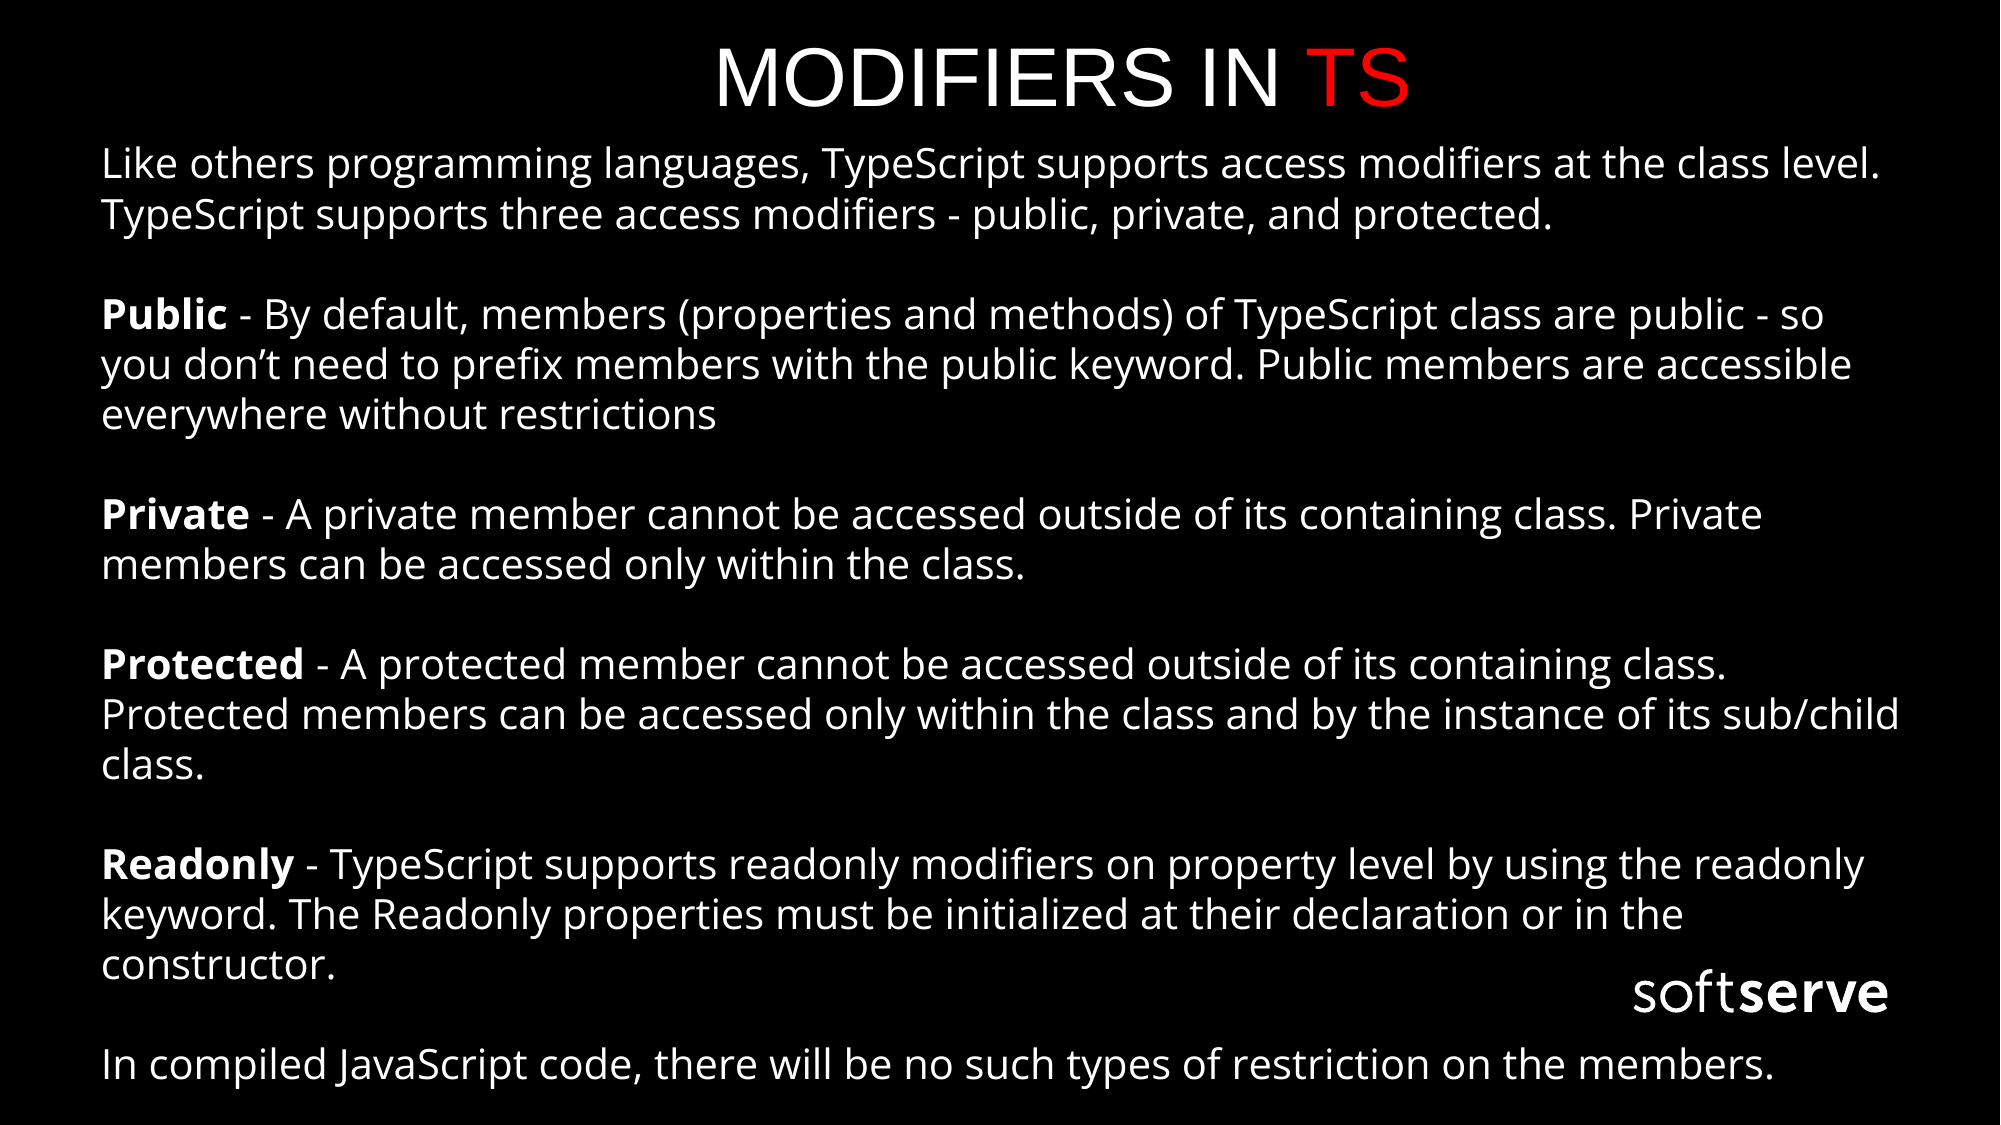

# MODIFIERS IN TS
Like others programming languages, TypeScript supports access modifiers at the class level. TypeScript supports three access modifiers - public, private, and protected.

Public - By default, members (properties and methods) of TypeScript class are public - so you don’t need to prefix members with the public keyword. Public members are accessible everywhere without restrictions

Private - A private member cannot be accessed outside of its containing class. Private members can be accessed only within the class.

Protected - A protected member cannot be accessed outside of its containing class. Protected members can be accessed only within the class and by the instance of its sub/child class.

Readonly - TypeScript supports readonly modifiers on property level by using the readonly keyword. The Readonly properties must be initialized at their declaration or in the constructor.

In compiled JavaScript code, there will be no such types of restriction on the members.